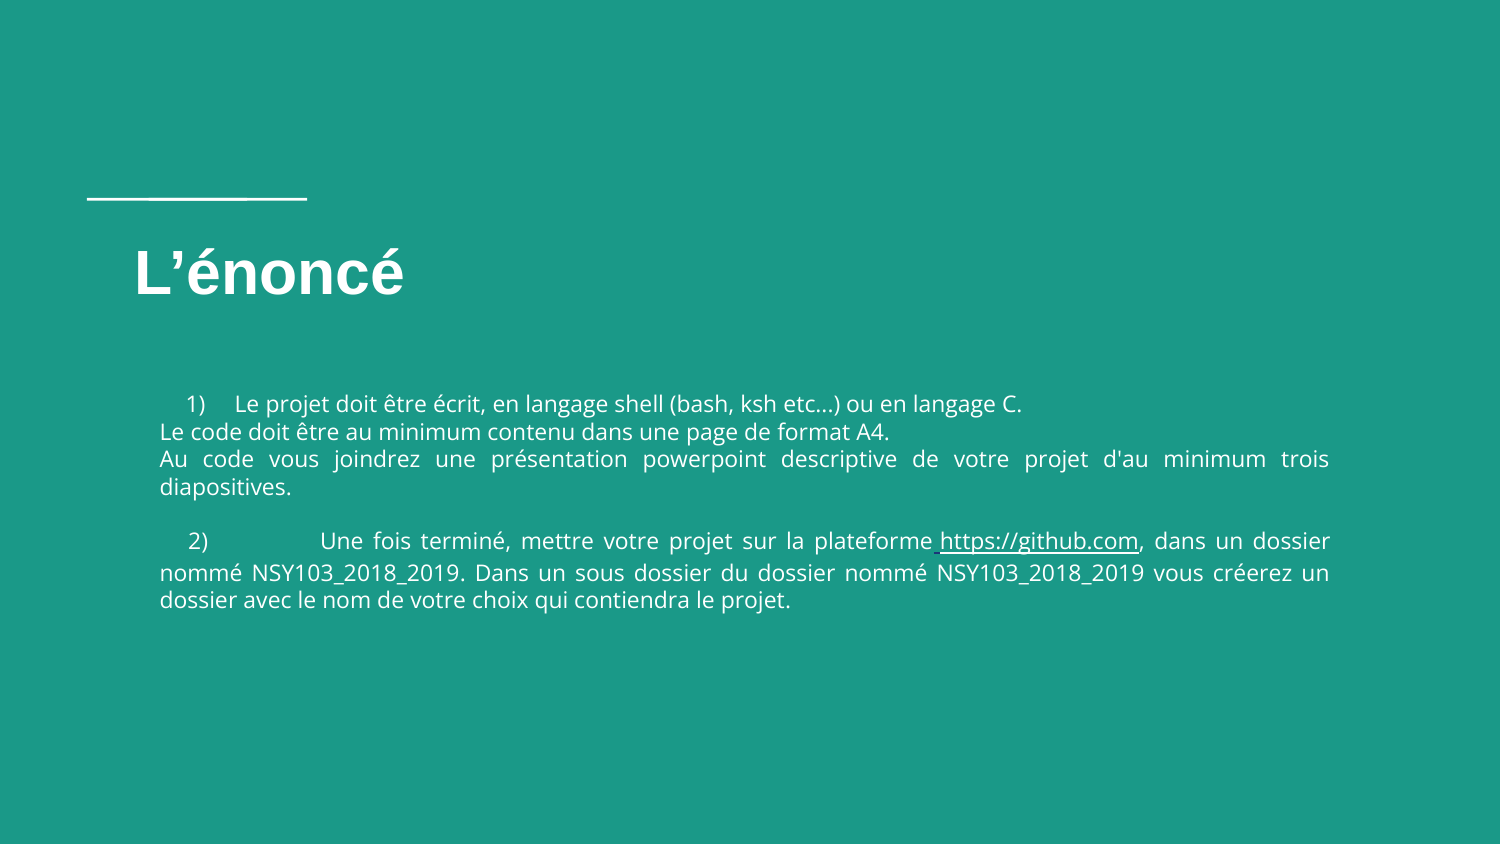

# L’énoncé
Le projet doit être écrit, en langage shell (bash, ksh etc...) ou en langage C.
Le code doit être au minimum contenu dans une page de format A4.
Au code vous joindrez une présentation powerpoint descriptive de votre projet d'au minimum trois diapositives.

   2)	Une fois terminé, mettre votre projet sur la plateforme https://github.com, dans un dossier nommé NSY103_2018_2019. Dans un sous dossier du dossier nommé NSY103_2018_2019 vous créerez un dossier avec le nom de votre choix qui contiendra le projet.